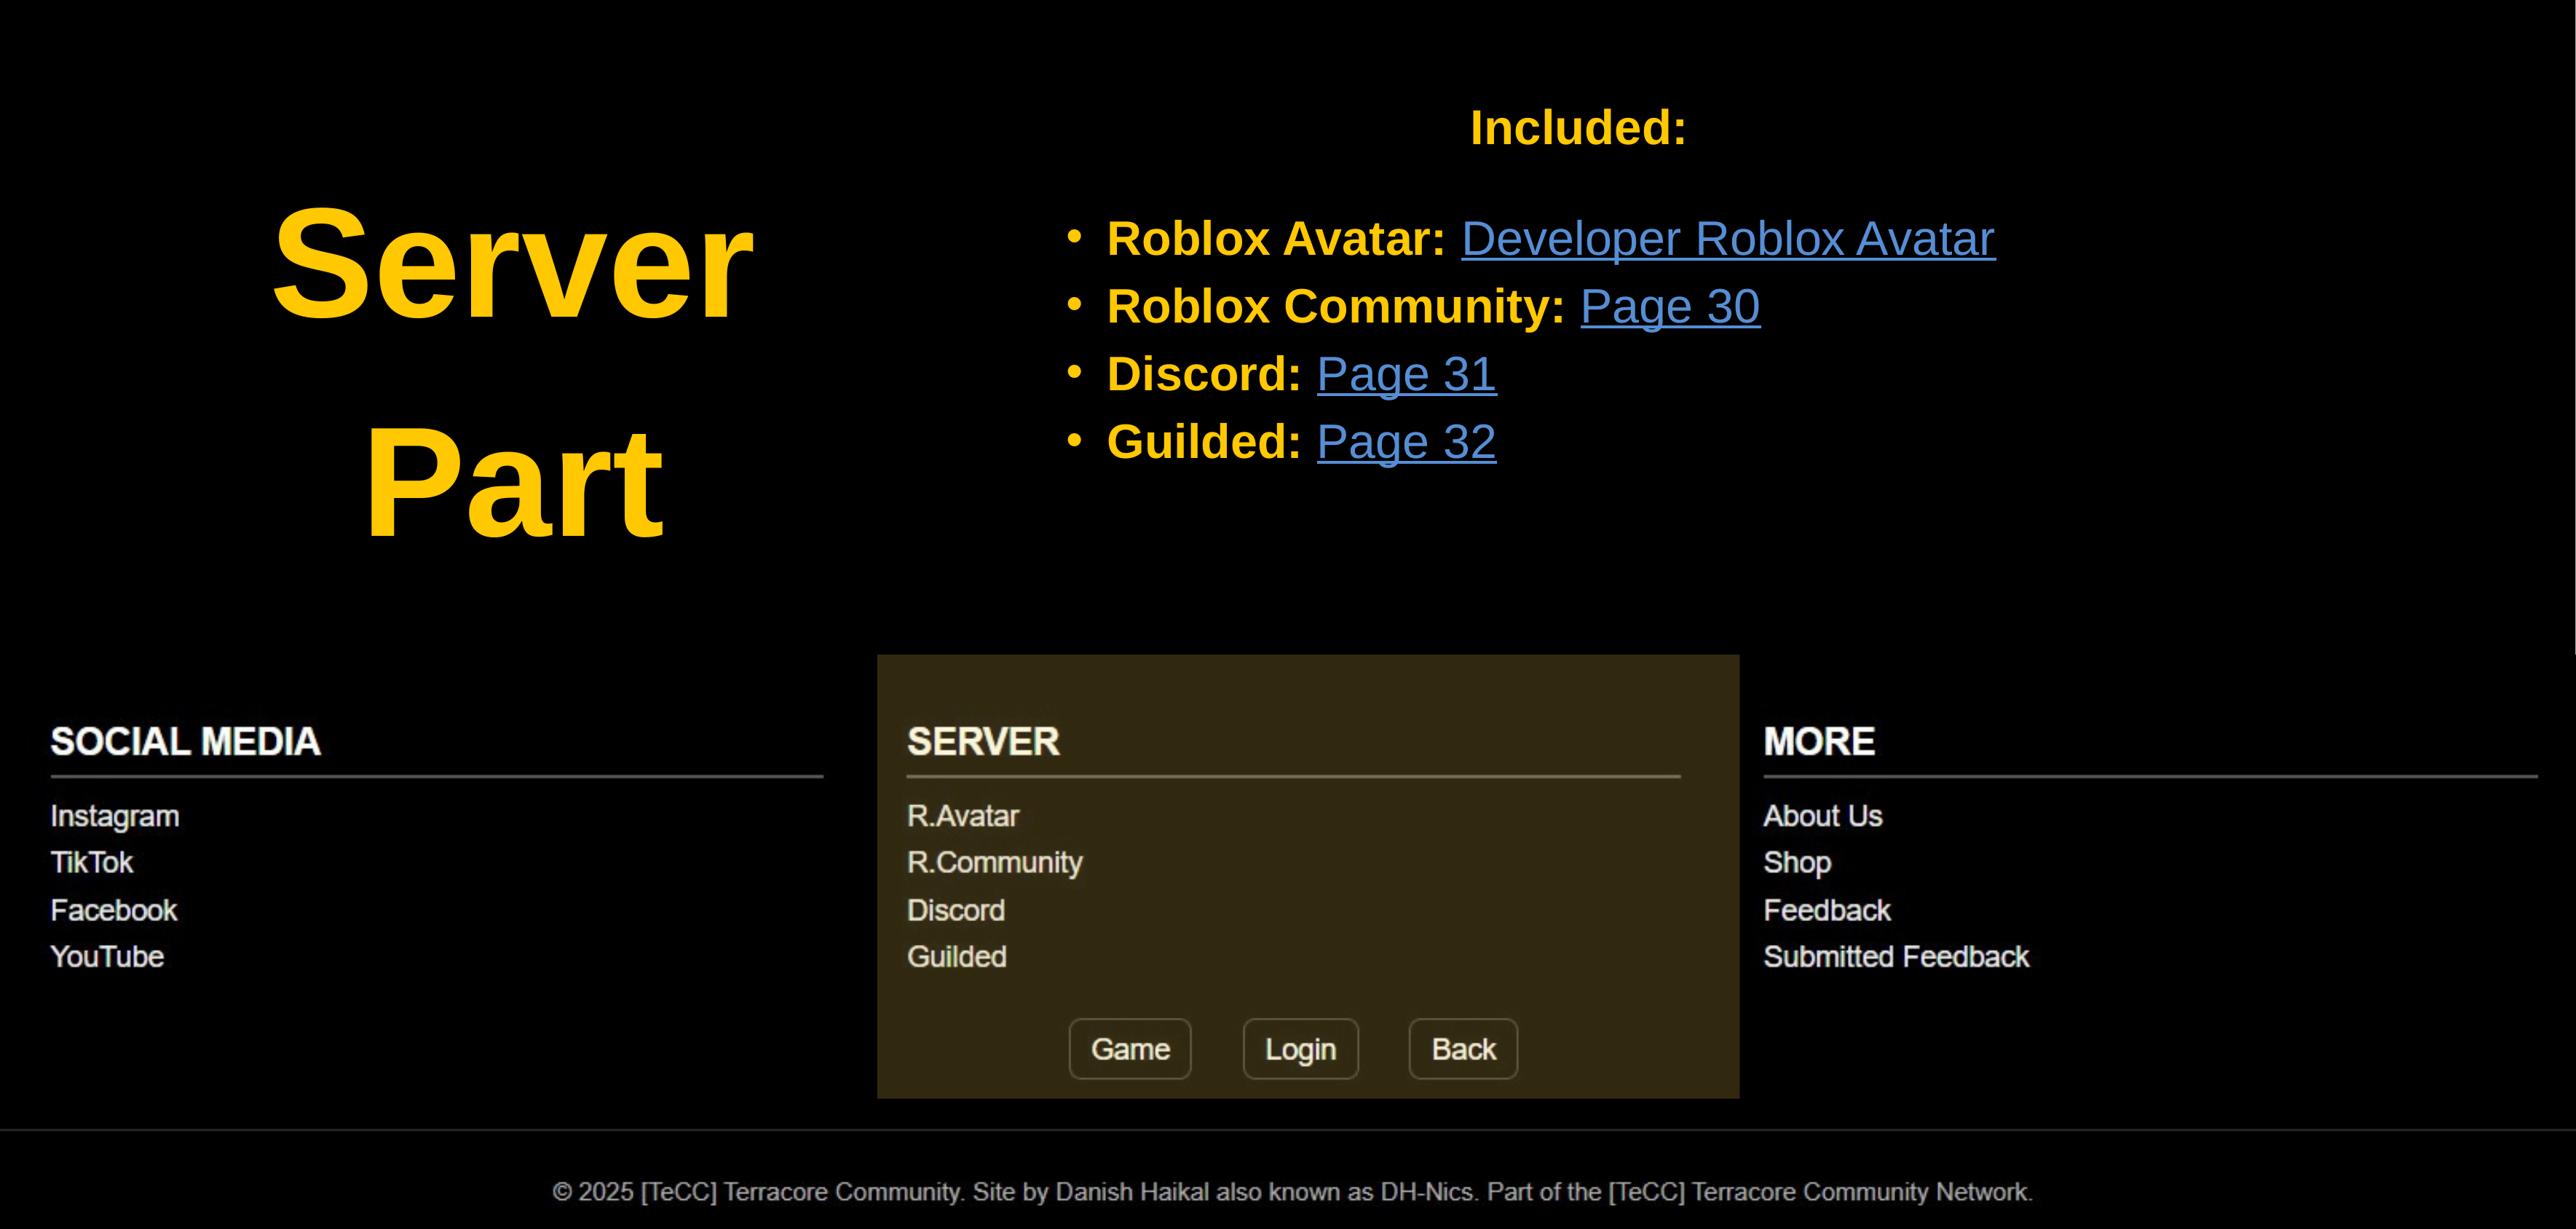

Included:
Server
Part
Roblox Avatar: Developer Roblox Avatar
Roblox Community: Page 30
Discord: Page 31
Guilded: Page 32